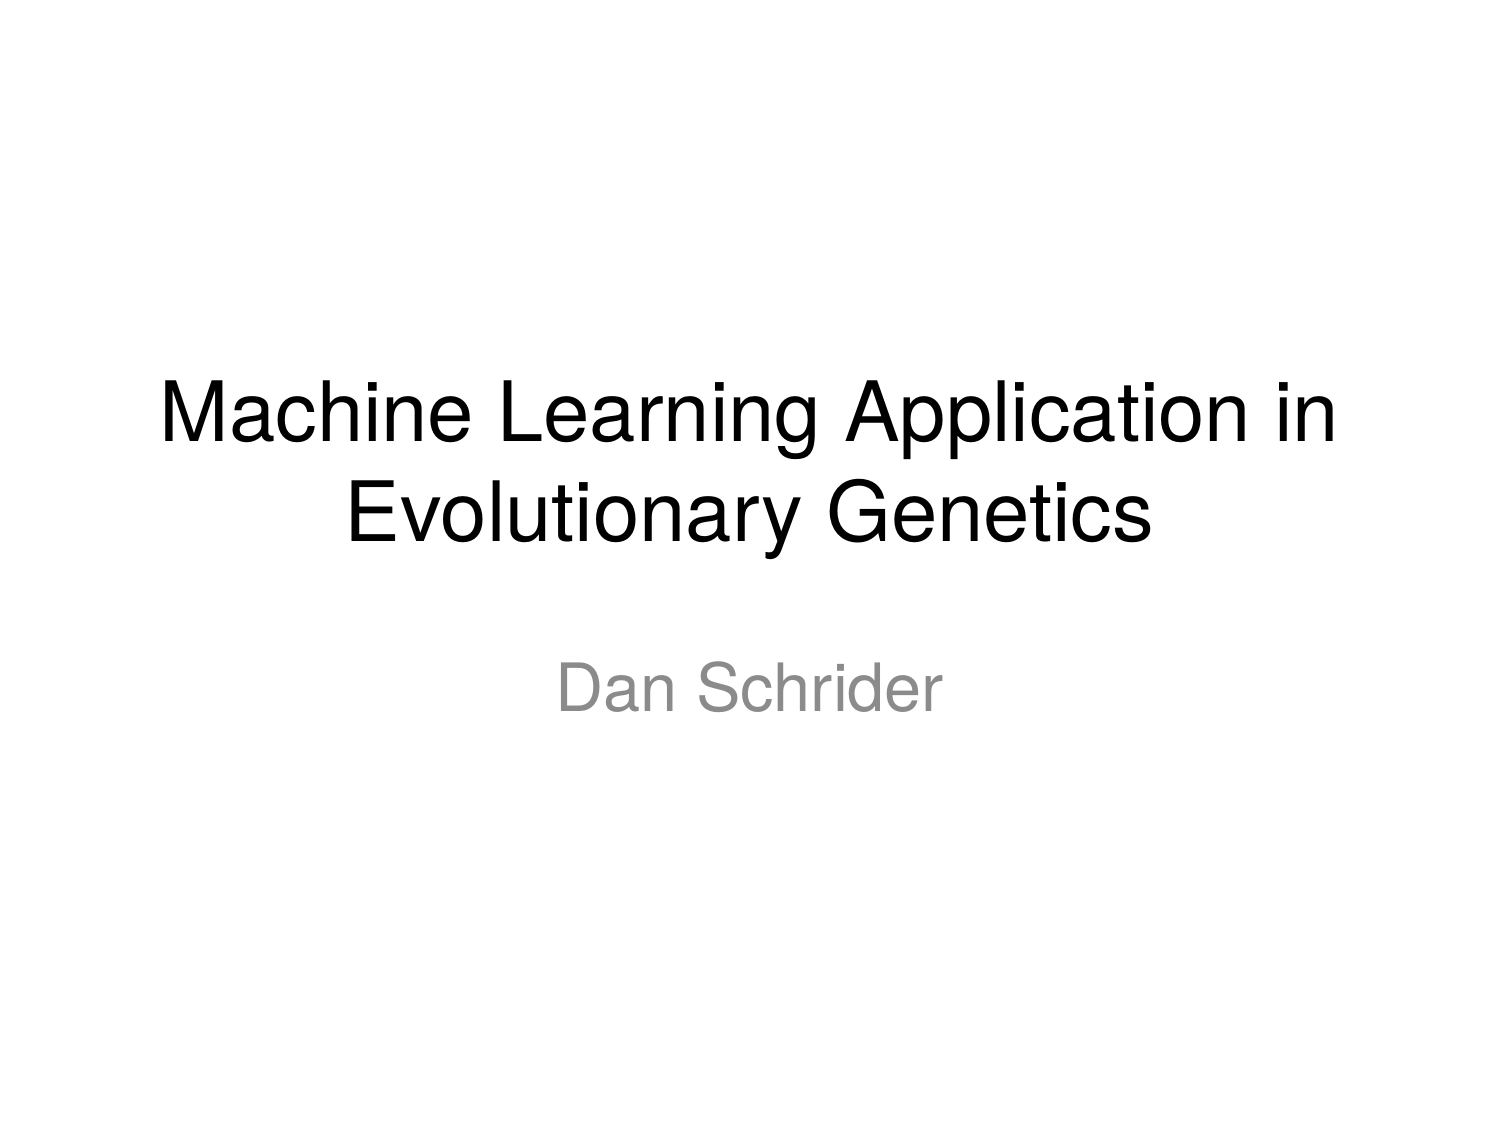

# Machine Learning Application in Evolutionary Genetics
Dan Schrider